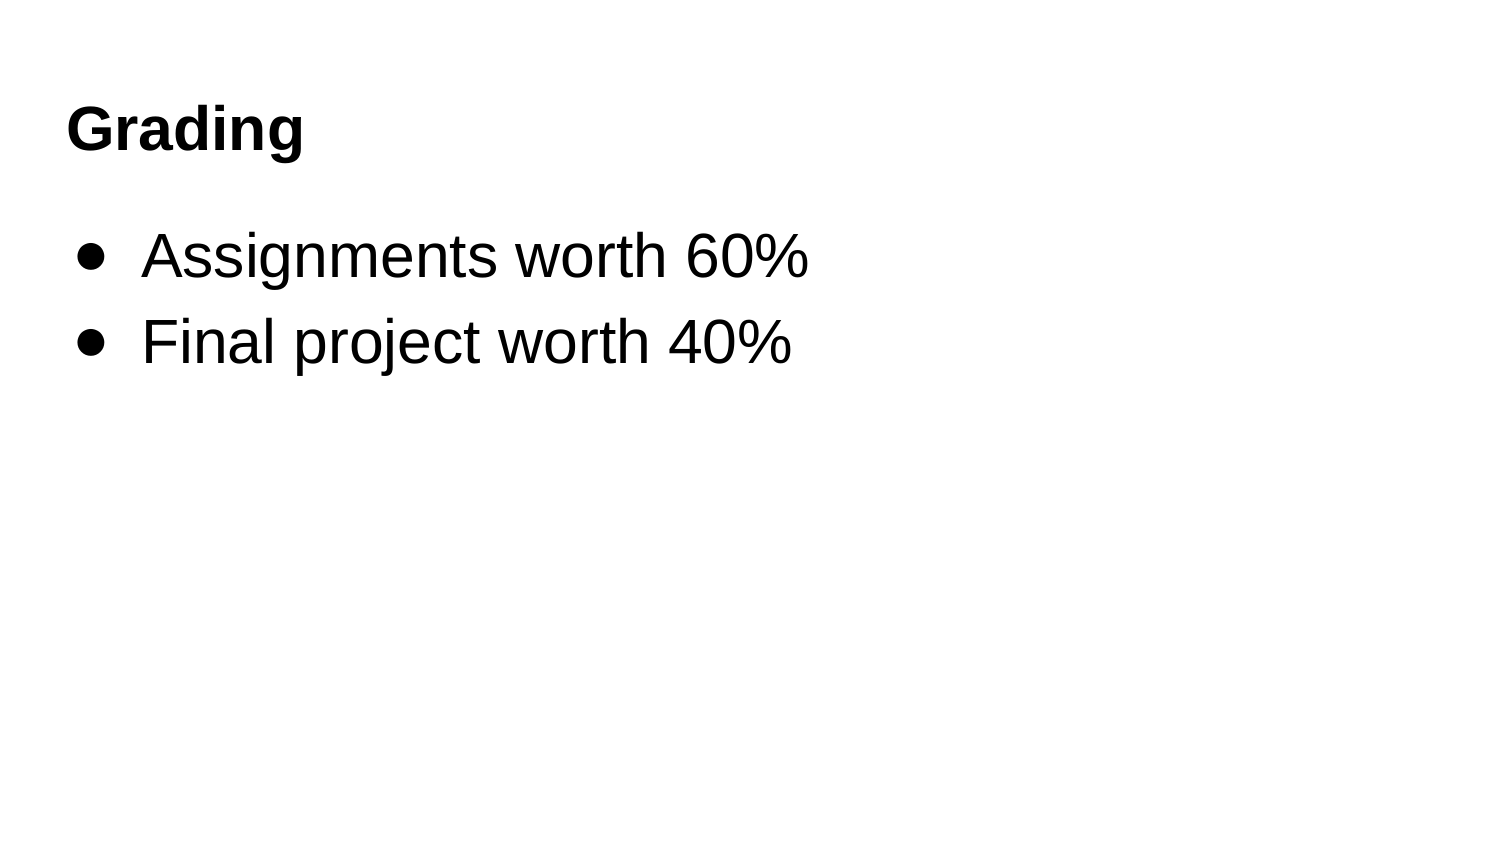

# Grading
Assignments worth 60%
Final project worth 40%